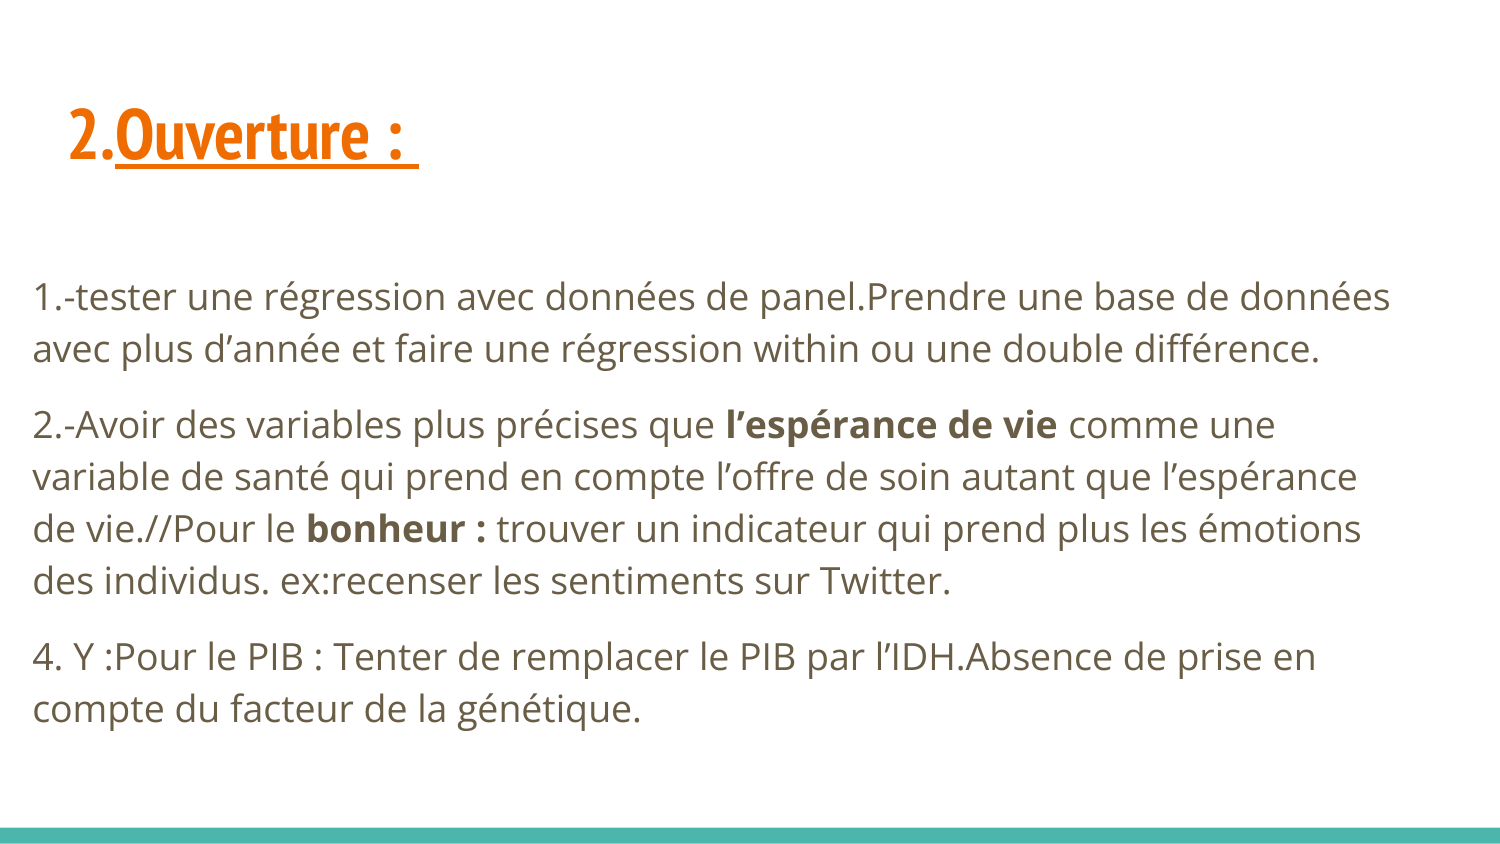

# 2.Ouverture :
1.-tester une régression avec données de panel.Prendre une base de données avec plus d’année et faire une régression within ou une double différence.
2.-Avoir des variables plus précises que l’espérance de vie comme une variable de santé qui prend en compte l’offre de soin autant que l’espérance de vie.//Pour le bonheur : trouver un indicateur qui prend plus les émotions des individus. ex:recenser les sentiments sur Twitter.
4. Y :Pour le PIB : Tenter de remplacer le PIB par l’IDH.Absence de prise en compte du facteur de la génétique.